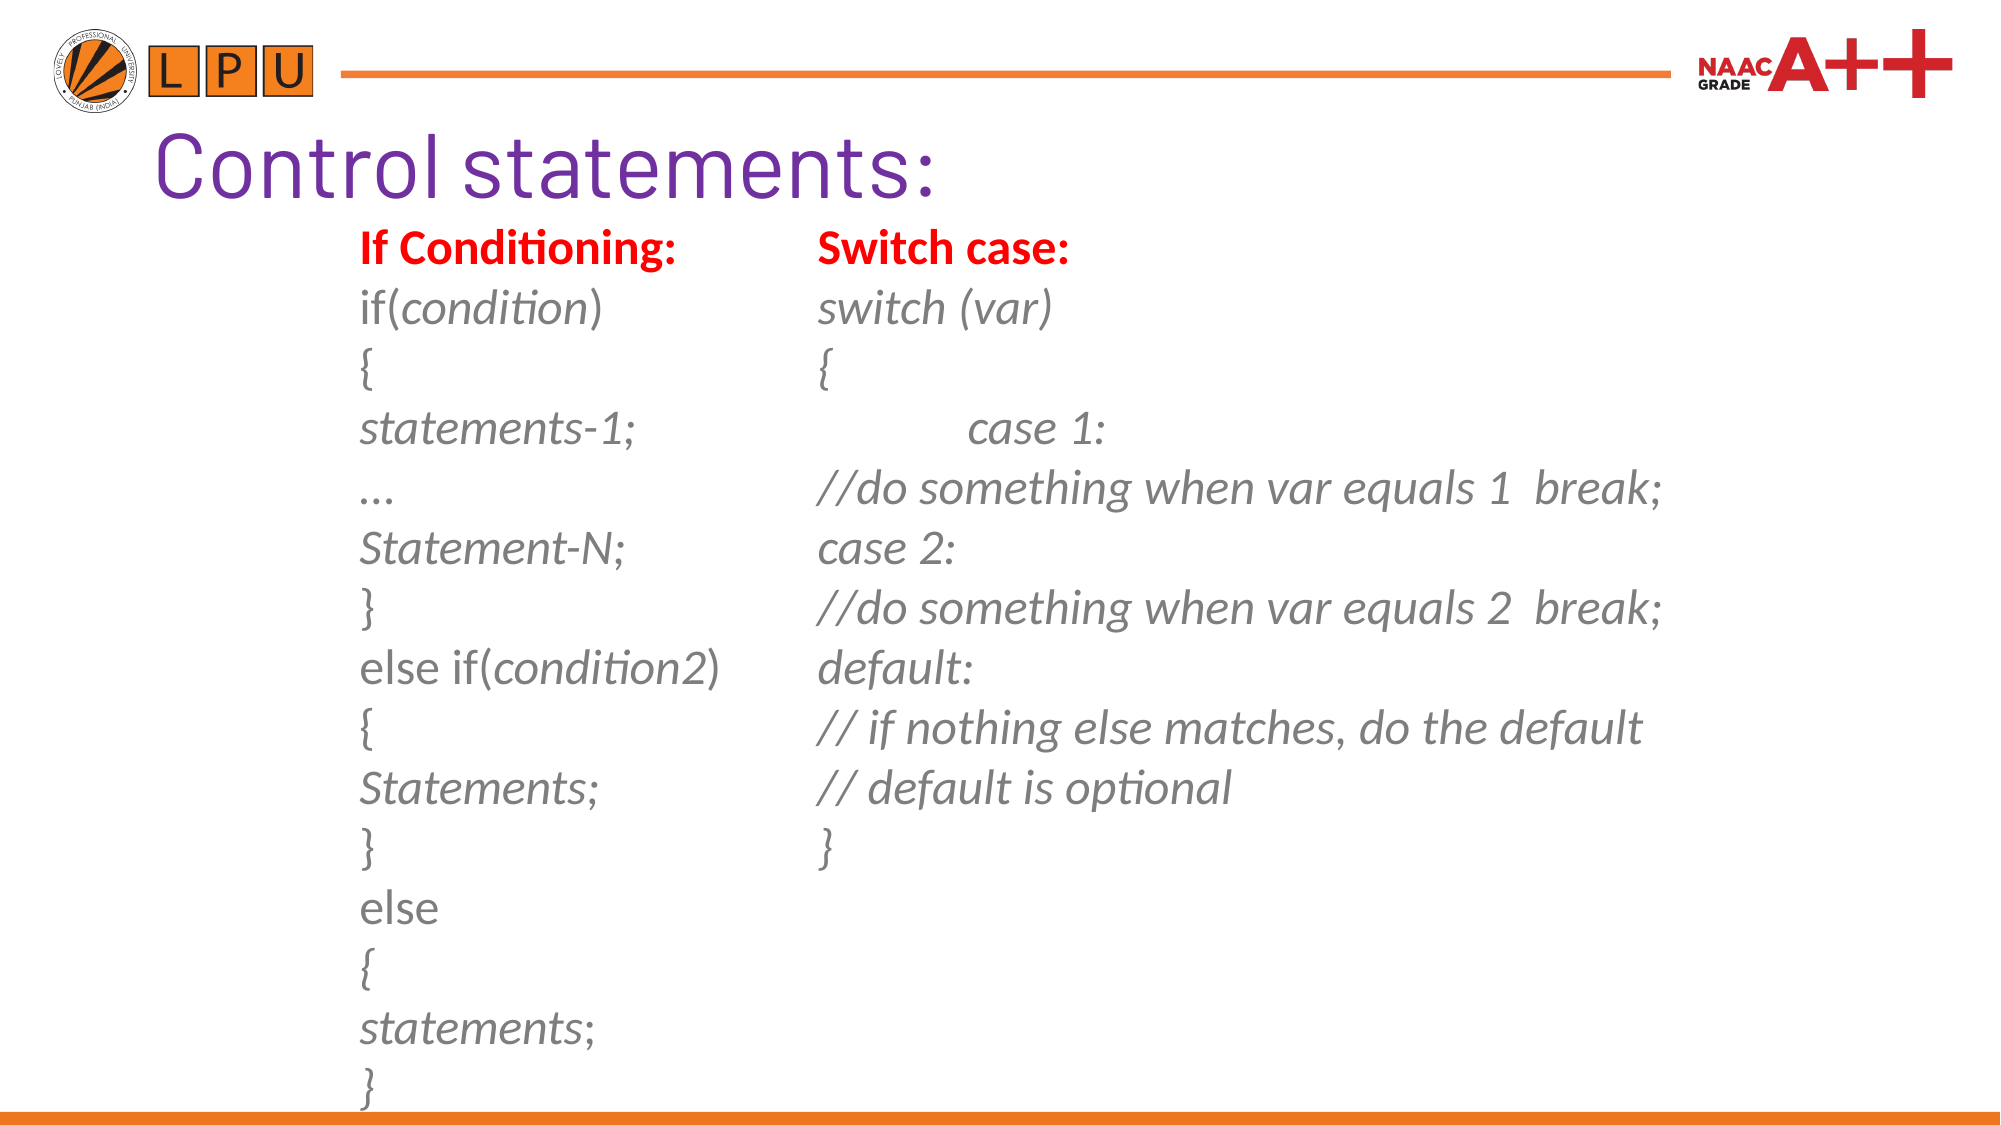

# Control statements:
If Conditioning:
if(condition)
{
statements-1;
…
Statement-N;
}
else if(condition2)
{
Statements;
}
else
{
statements;
}
Switch case:
switch (var)
{
	case 1:
//do something when var equals 1  break;
case 2:
//do something when var equals 2  break;
default:
// if nothing else matches, do the default
// default is optional
}